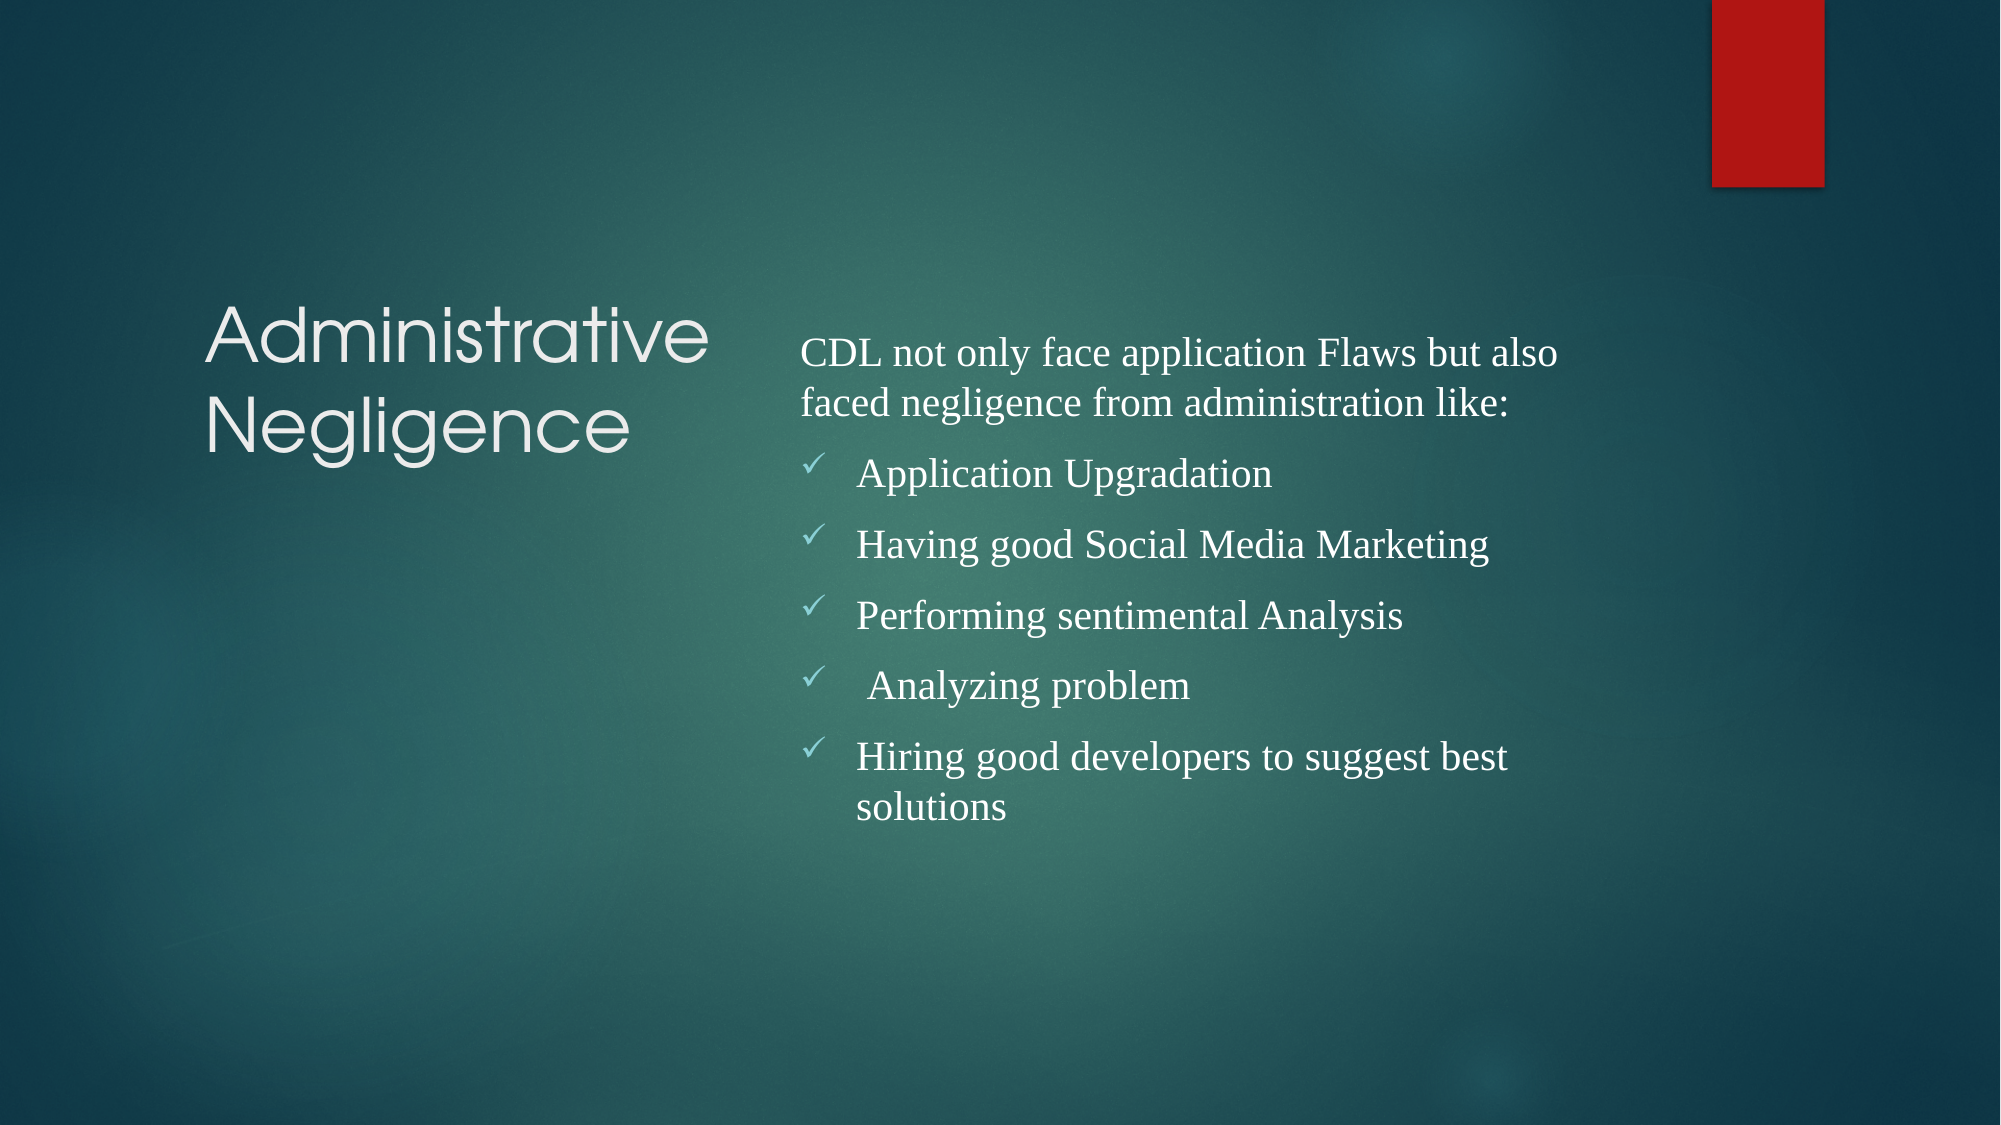

# Administrative Negligence
CDL not only face application Flaws but also faced negligence from administration like:
Application Upgradation
Having good Social Media Marketing
Performing sentimental Analysis
 Analyzing problem
Hiring good developers to suggest best solutions